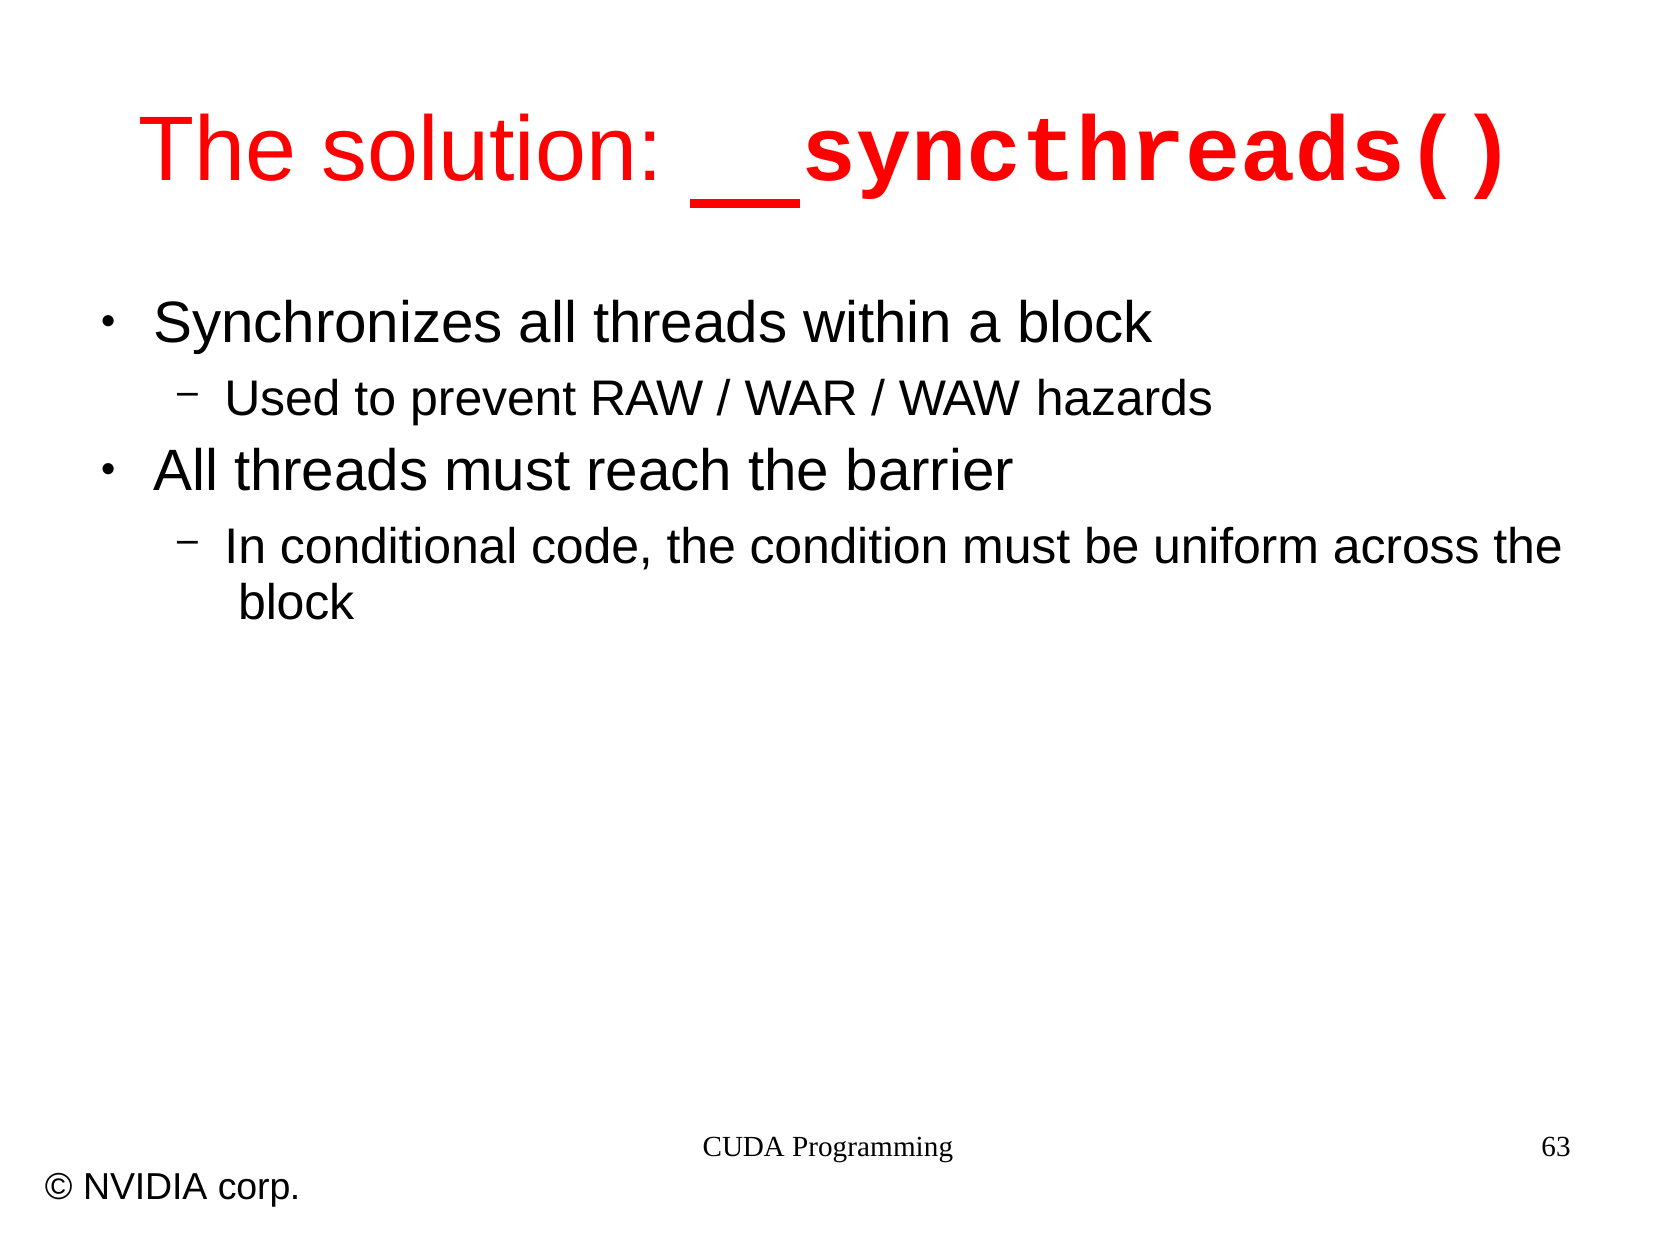

# The solution:	syncthreads()

Synchronizes all threads within a block
Used to prevent RAW / WAR / WAW hazards
All threads must reach the barrier
In conditional code, the condition must be uniform across the  block
●
●
CUDA Programming
63
© NVIDIA corp.